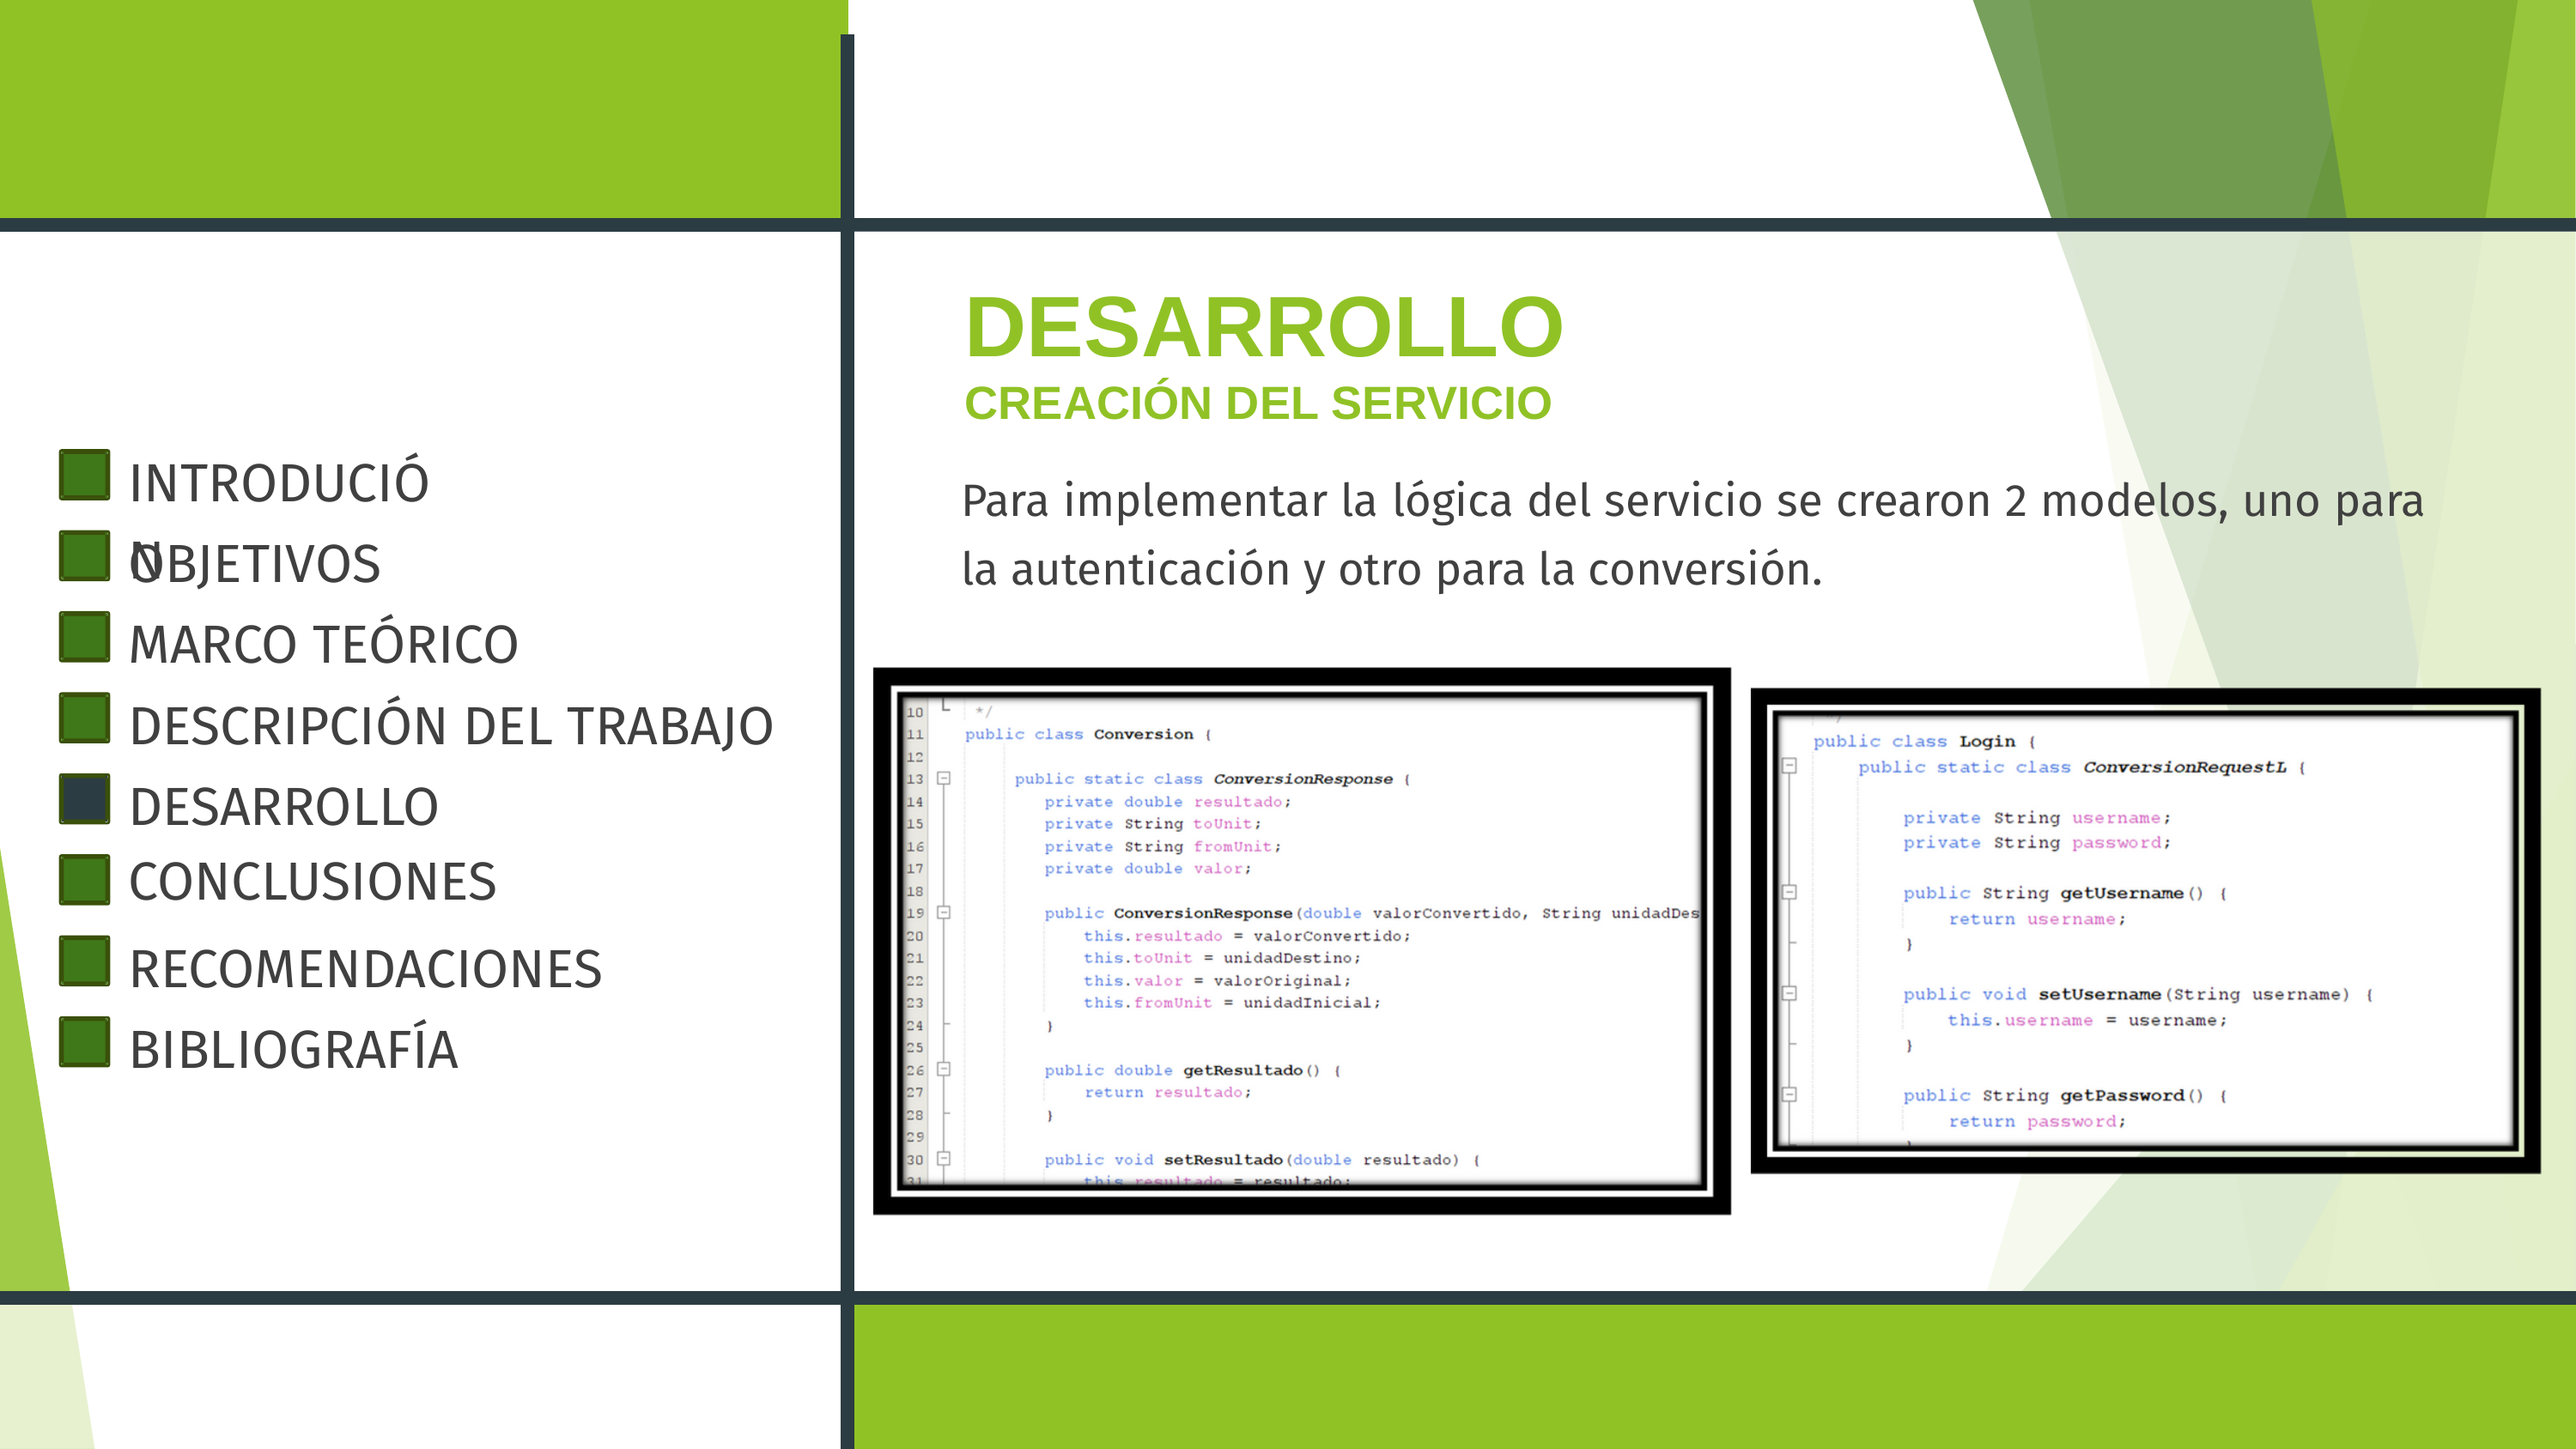

DESARROLLO
CREACIÓN DEL SERVICIO
INTRODUCIÓN

OBJETIVOS

MARCO TEÓRICO

DESCRIPCIÓN DEL TRABAJO

DESARROLLO

CONCLUSIONES

RECOMENDACIONES

BIBLIOGRAFÍA

Para implementar la lógica del servicio se crearon 2 modelos, uno para la autenticación y otro para la conversión.